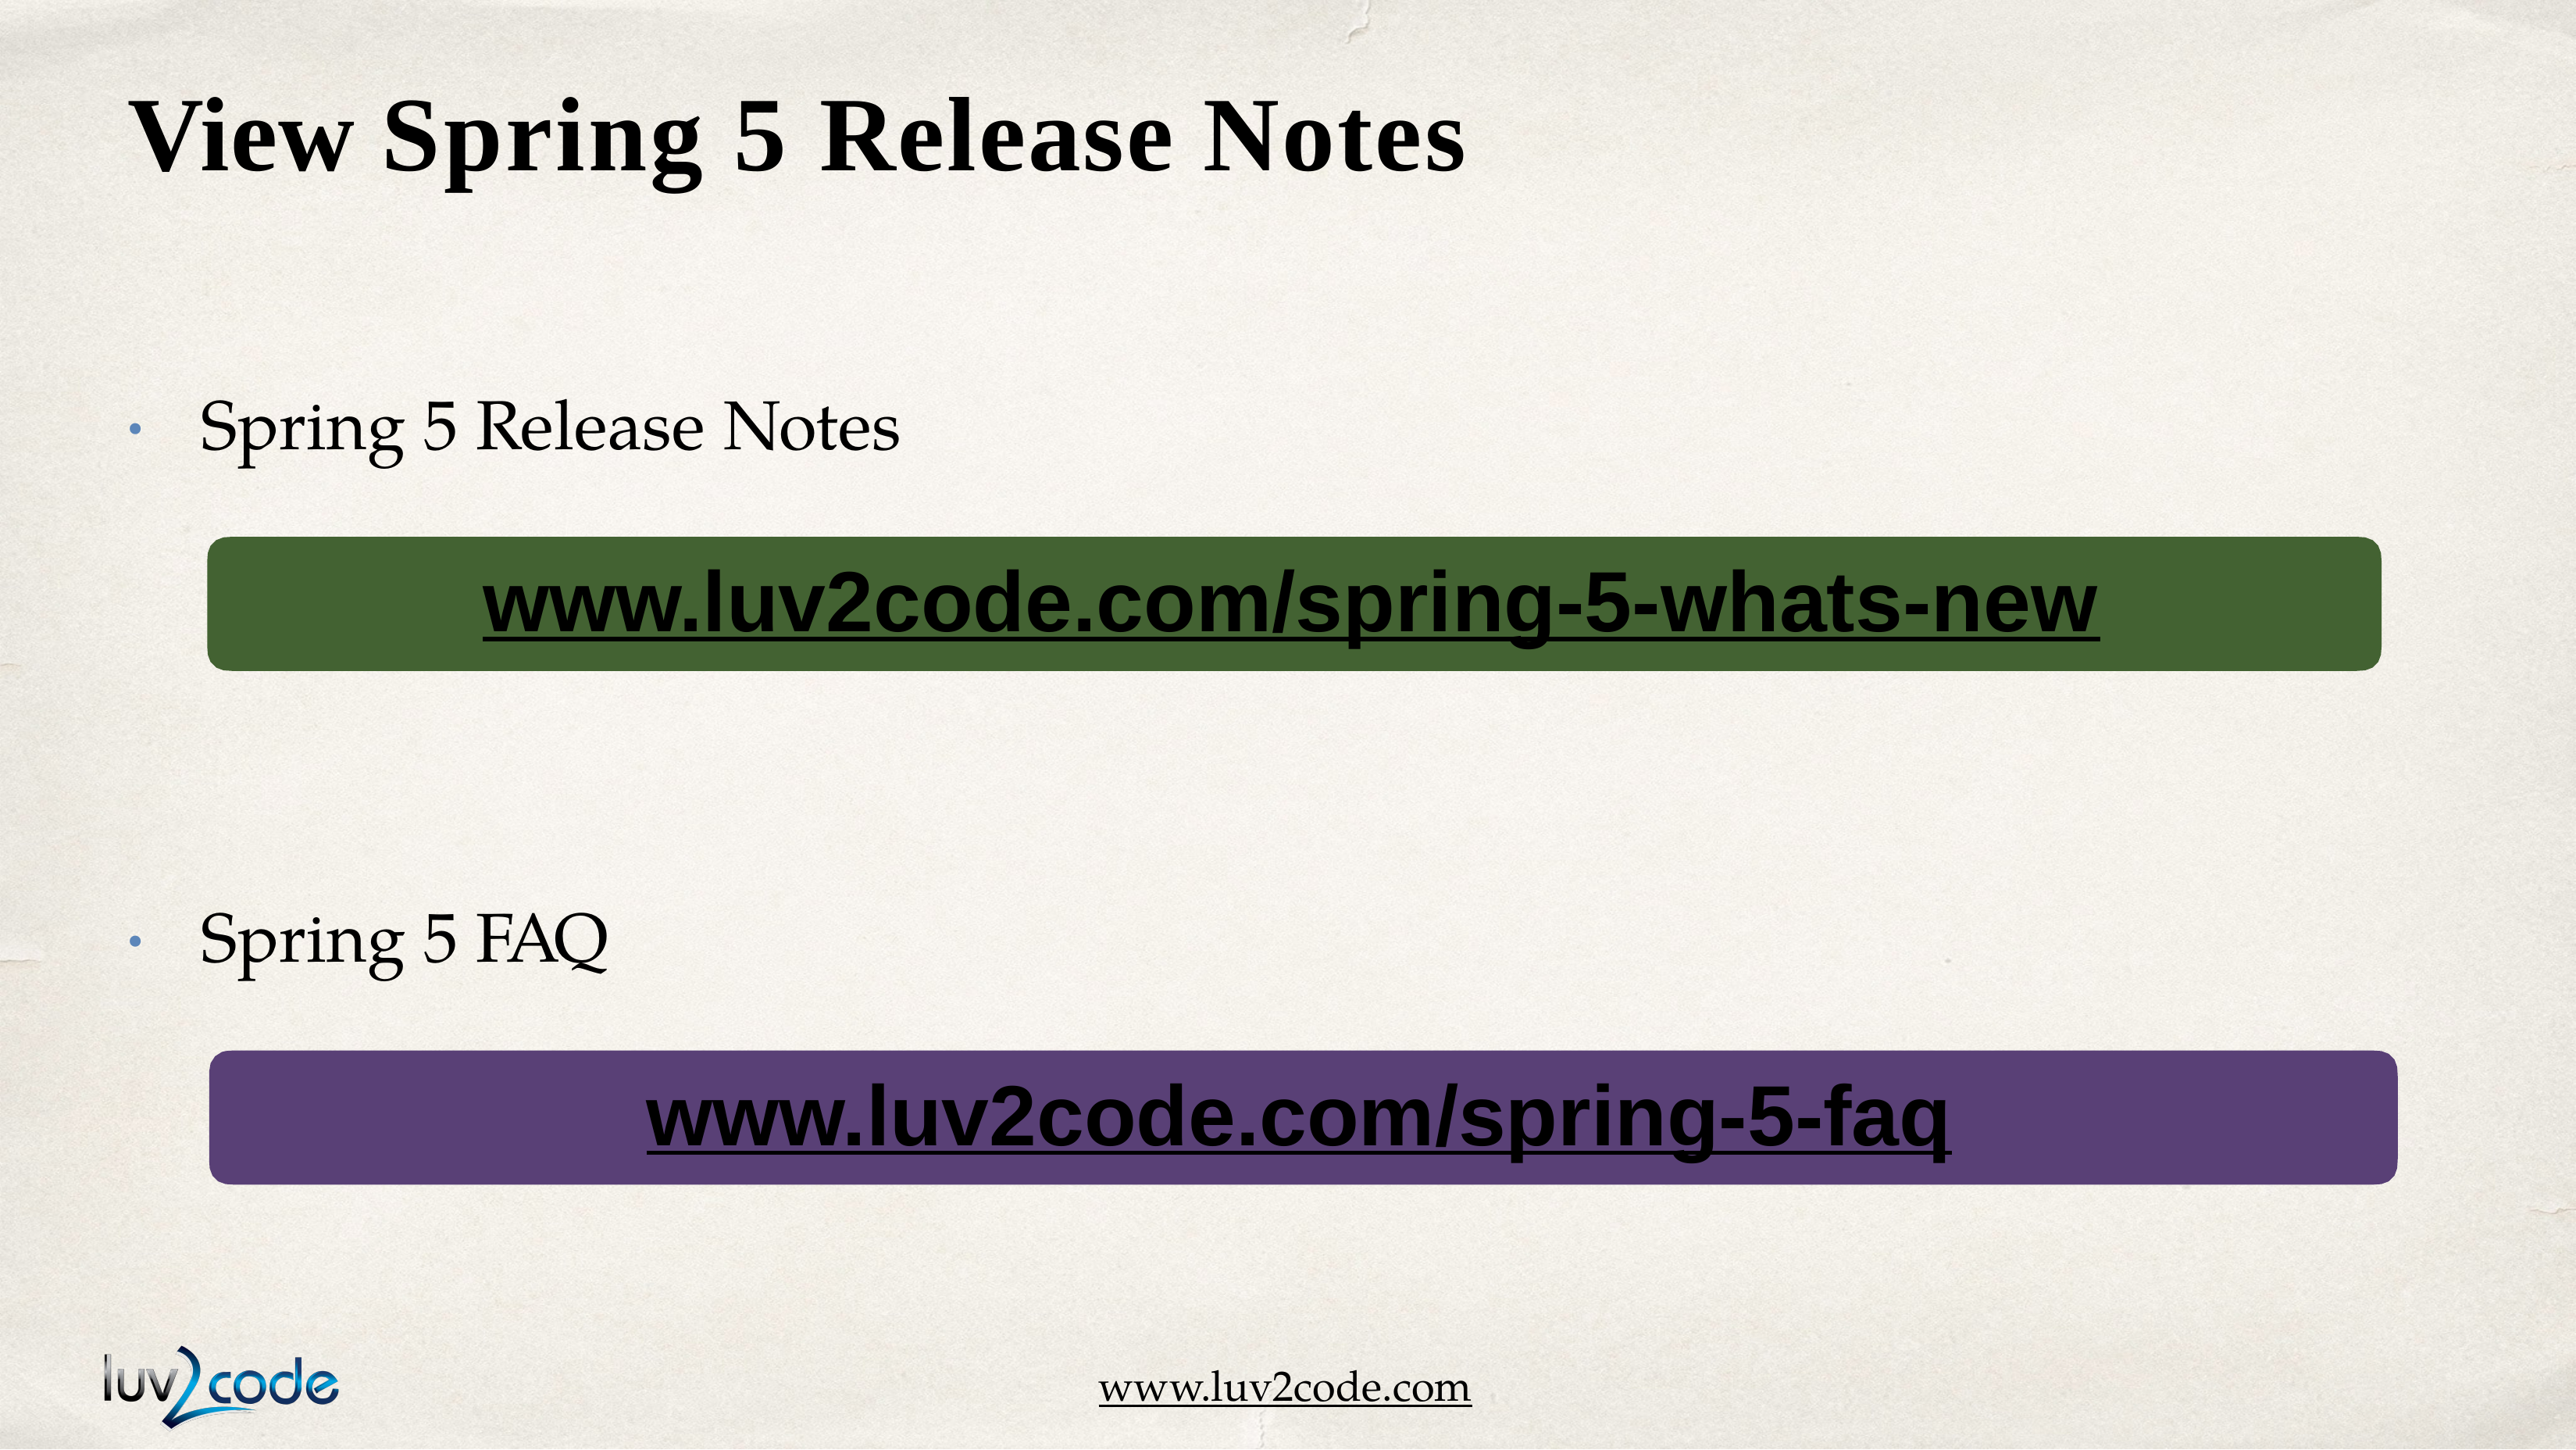

# View Spring 5 Release Notes
Spring 5 Release Notes
•

www.luv2code.com/spring-5-whats-new
Spring 5 FAQ
•

www.luv2code.com/spring-5-faq
www.luv2code.com